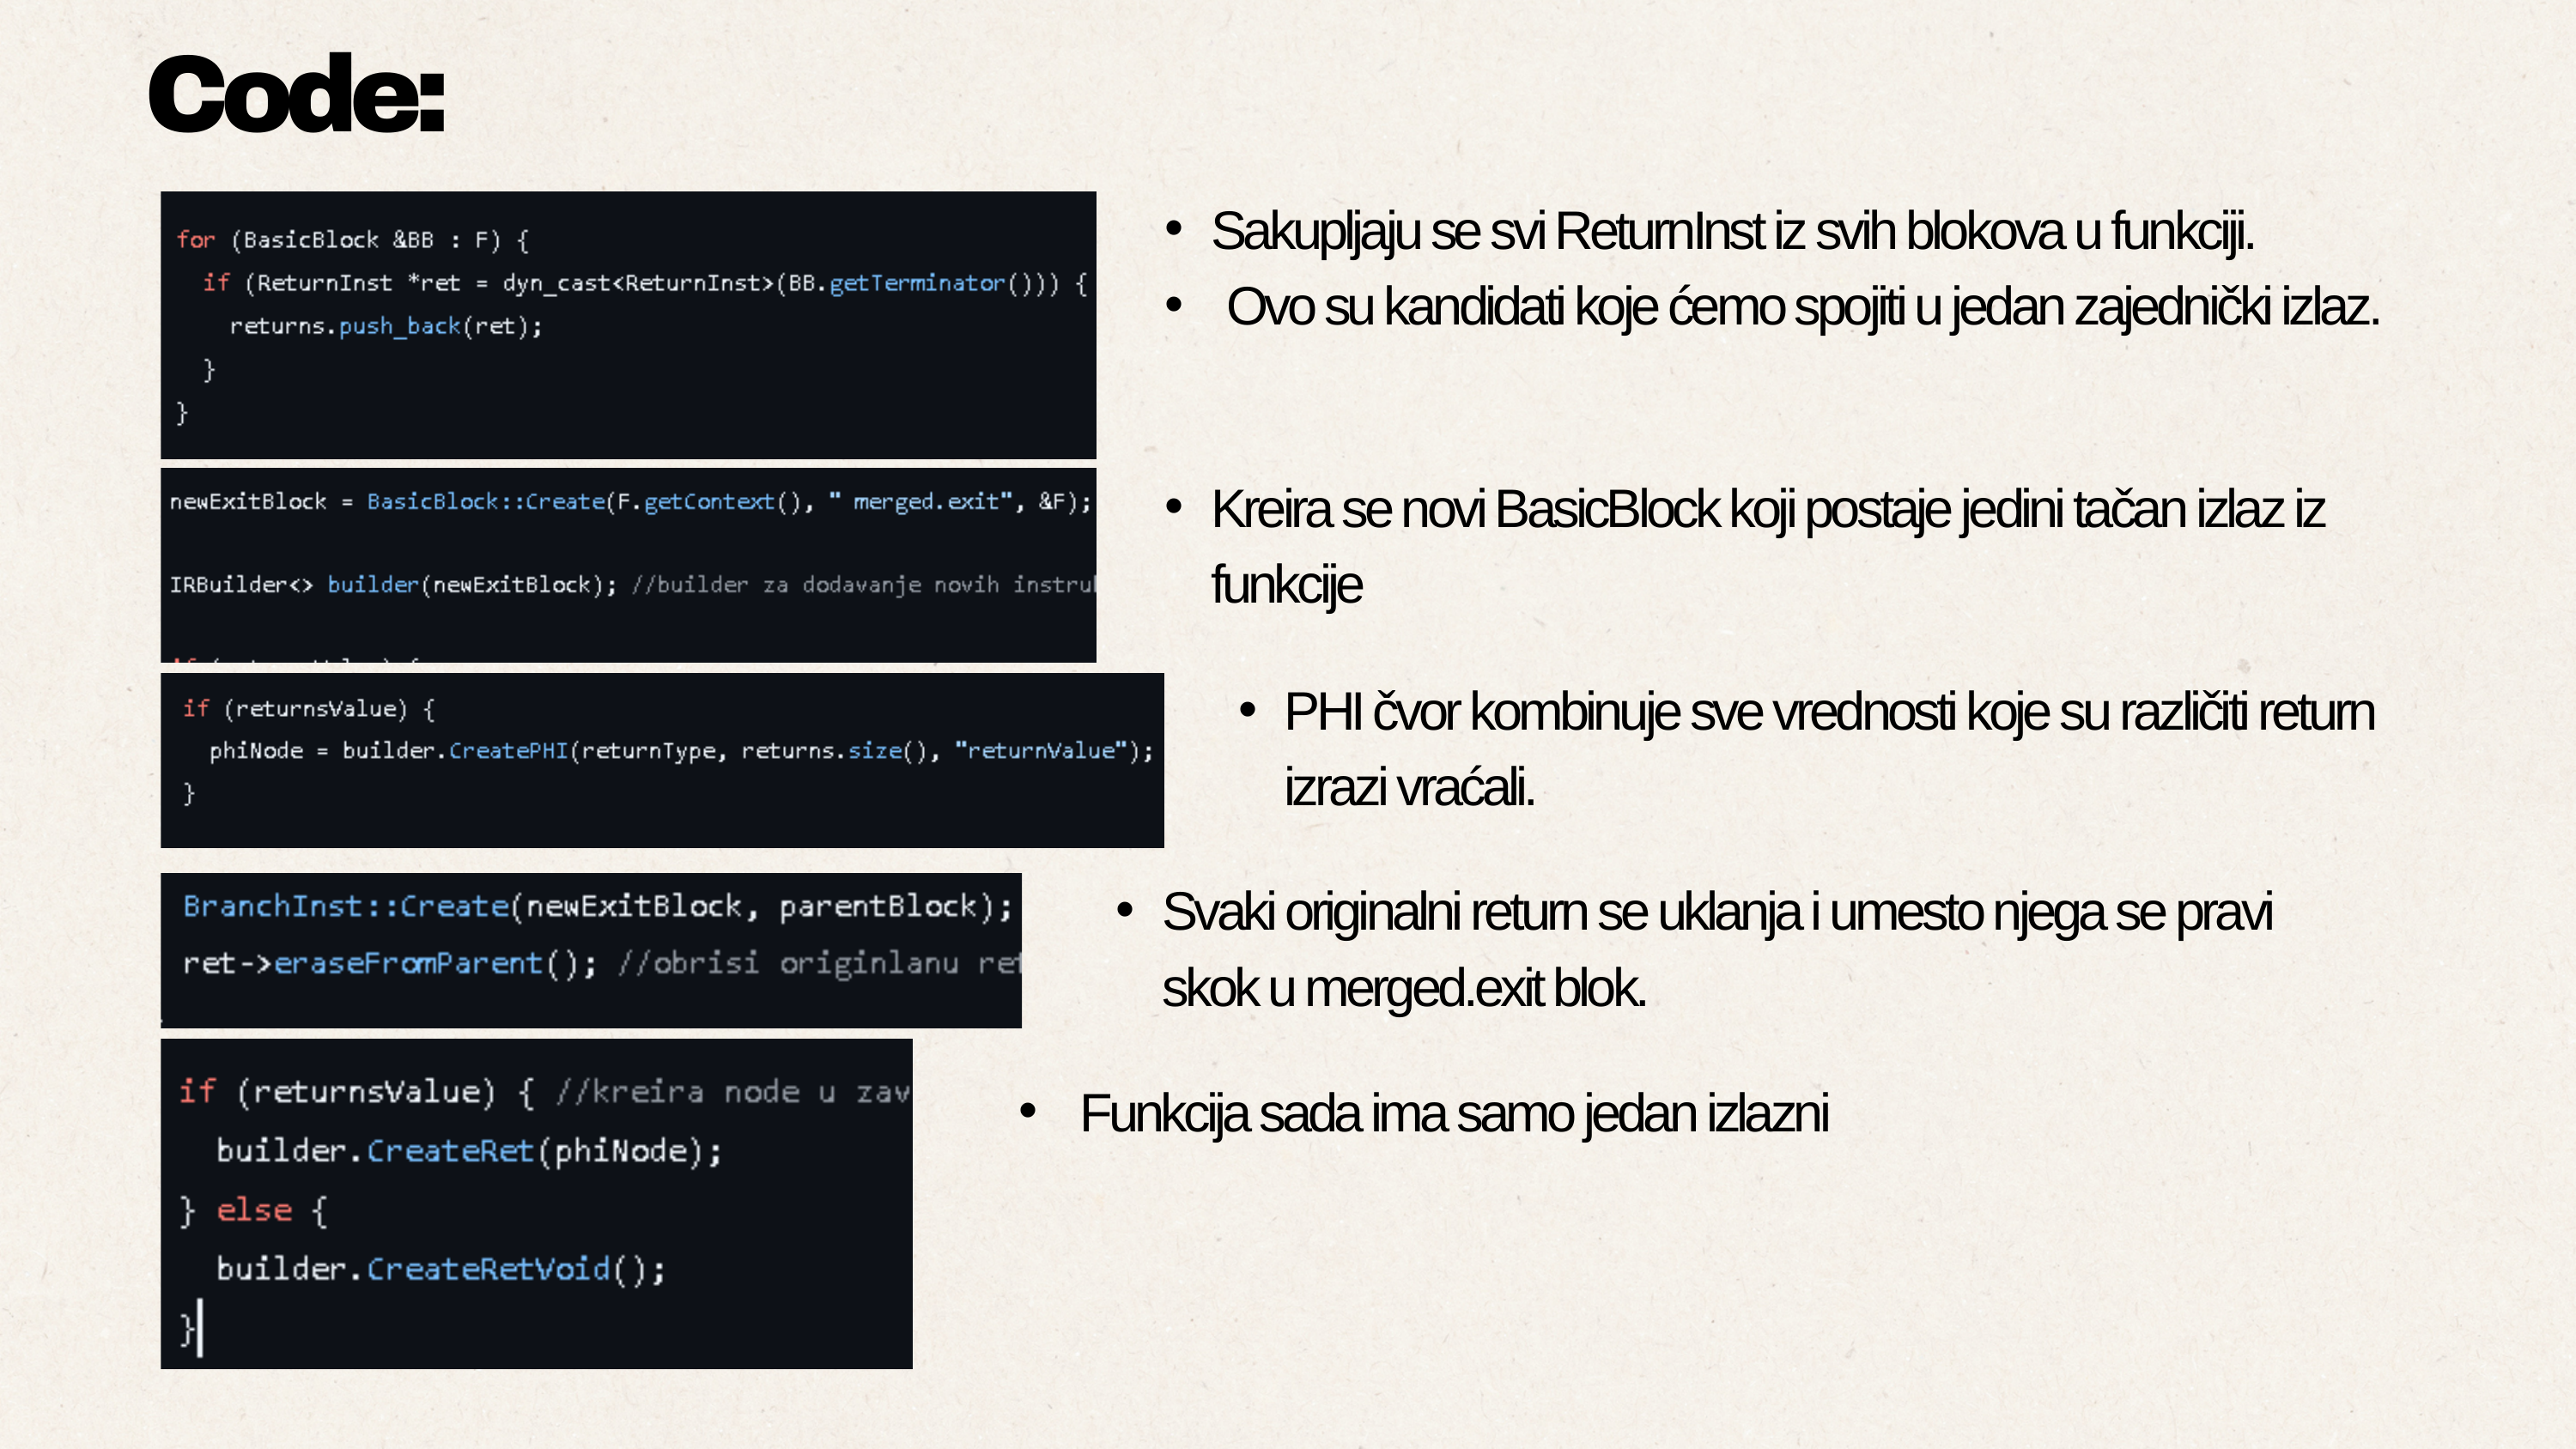

Code:
Sakupljaju se svi ReturnInst iz svih blokova u funkciji.
 Ovo su kandidati koje ćemo spojiti u jedan zajednički izlaz.

Kreira se novi BasicBlock koji postaje jedini tačan izlaz iz funkcije

PHI čvor kombinuje sve vrednosti koje su različiti return izrazi vraćali.

Svaki originalni return se uklanja i umesto njega se pravi skok u merged.exit blok.

 Funkcija sada ima samo jedan izlazni